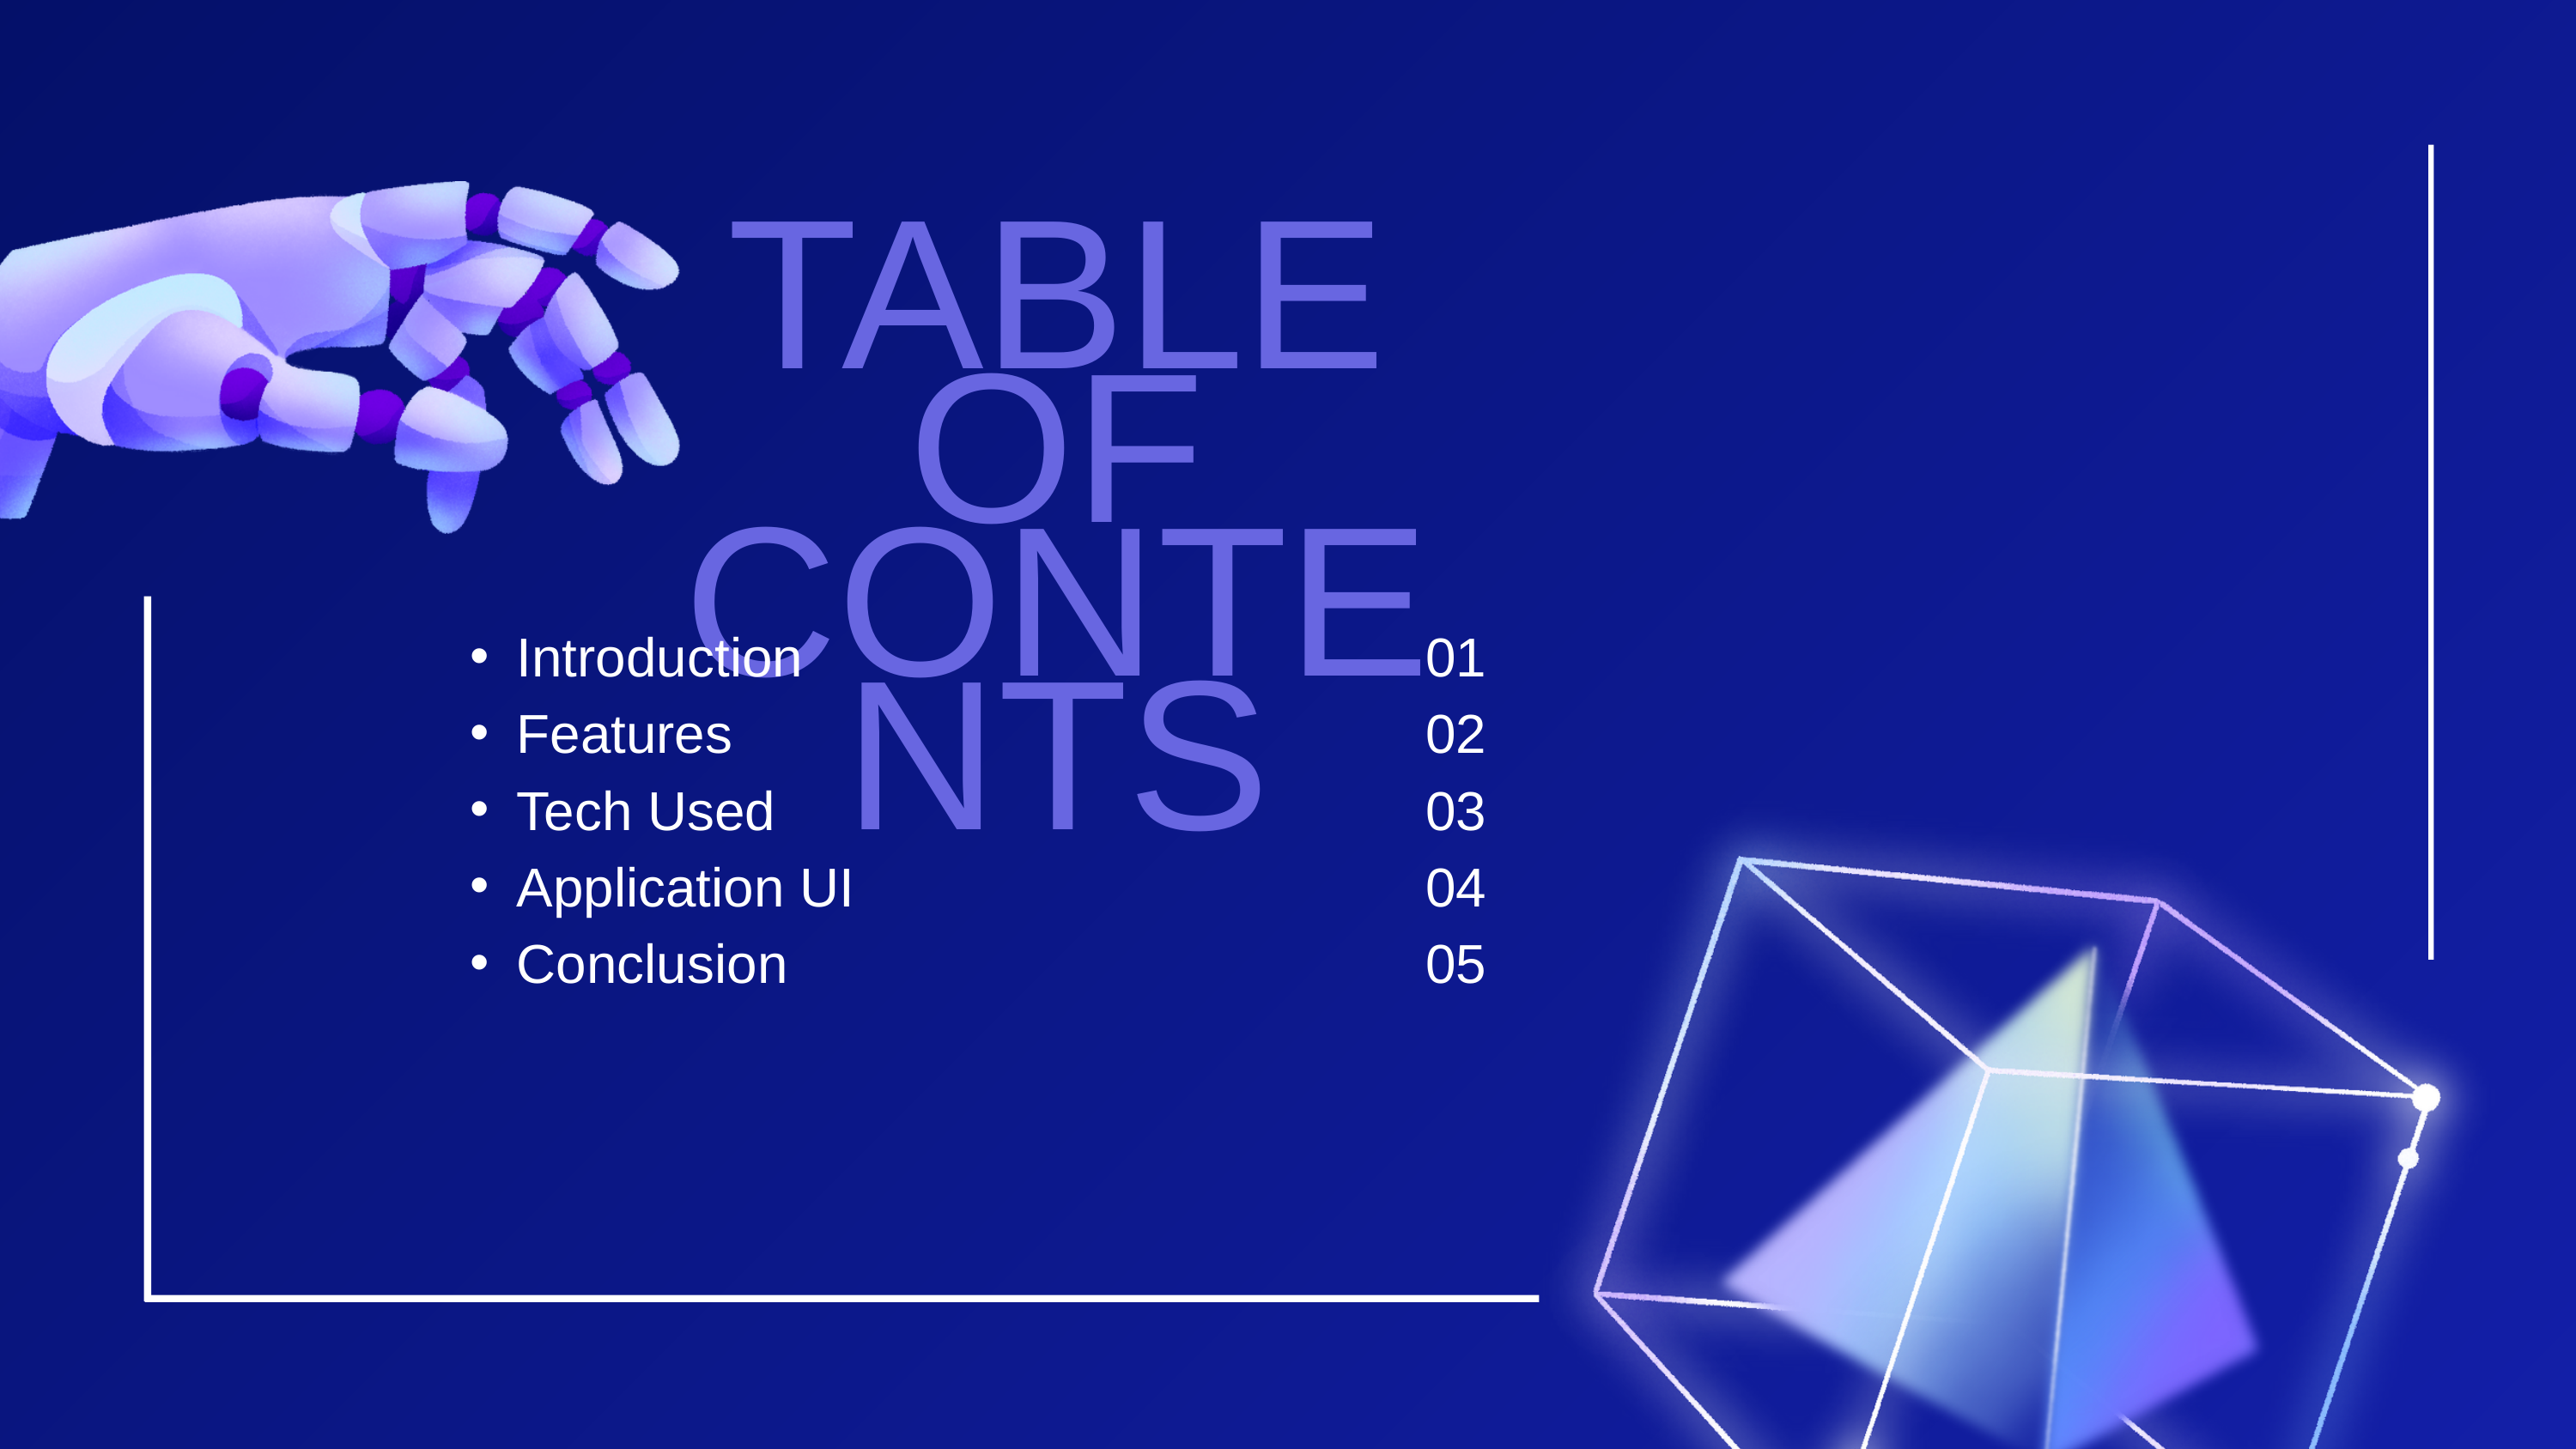

TABLE OF CONTENTS

Introduction
Features
Tech Used
Application UI
Conclusion
01
02
03
04
05